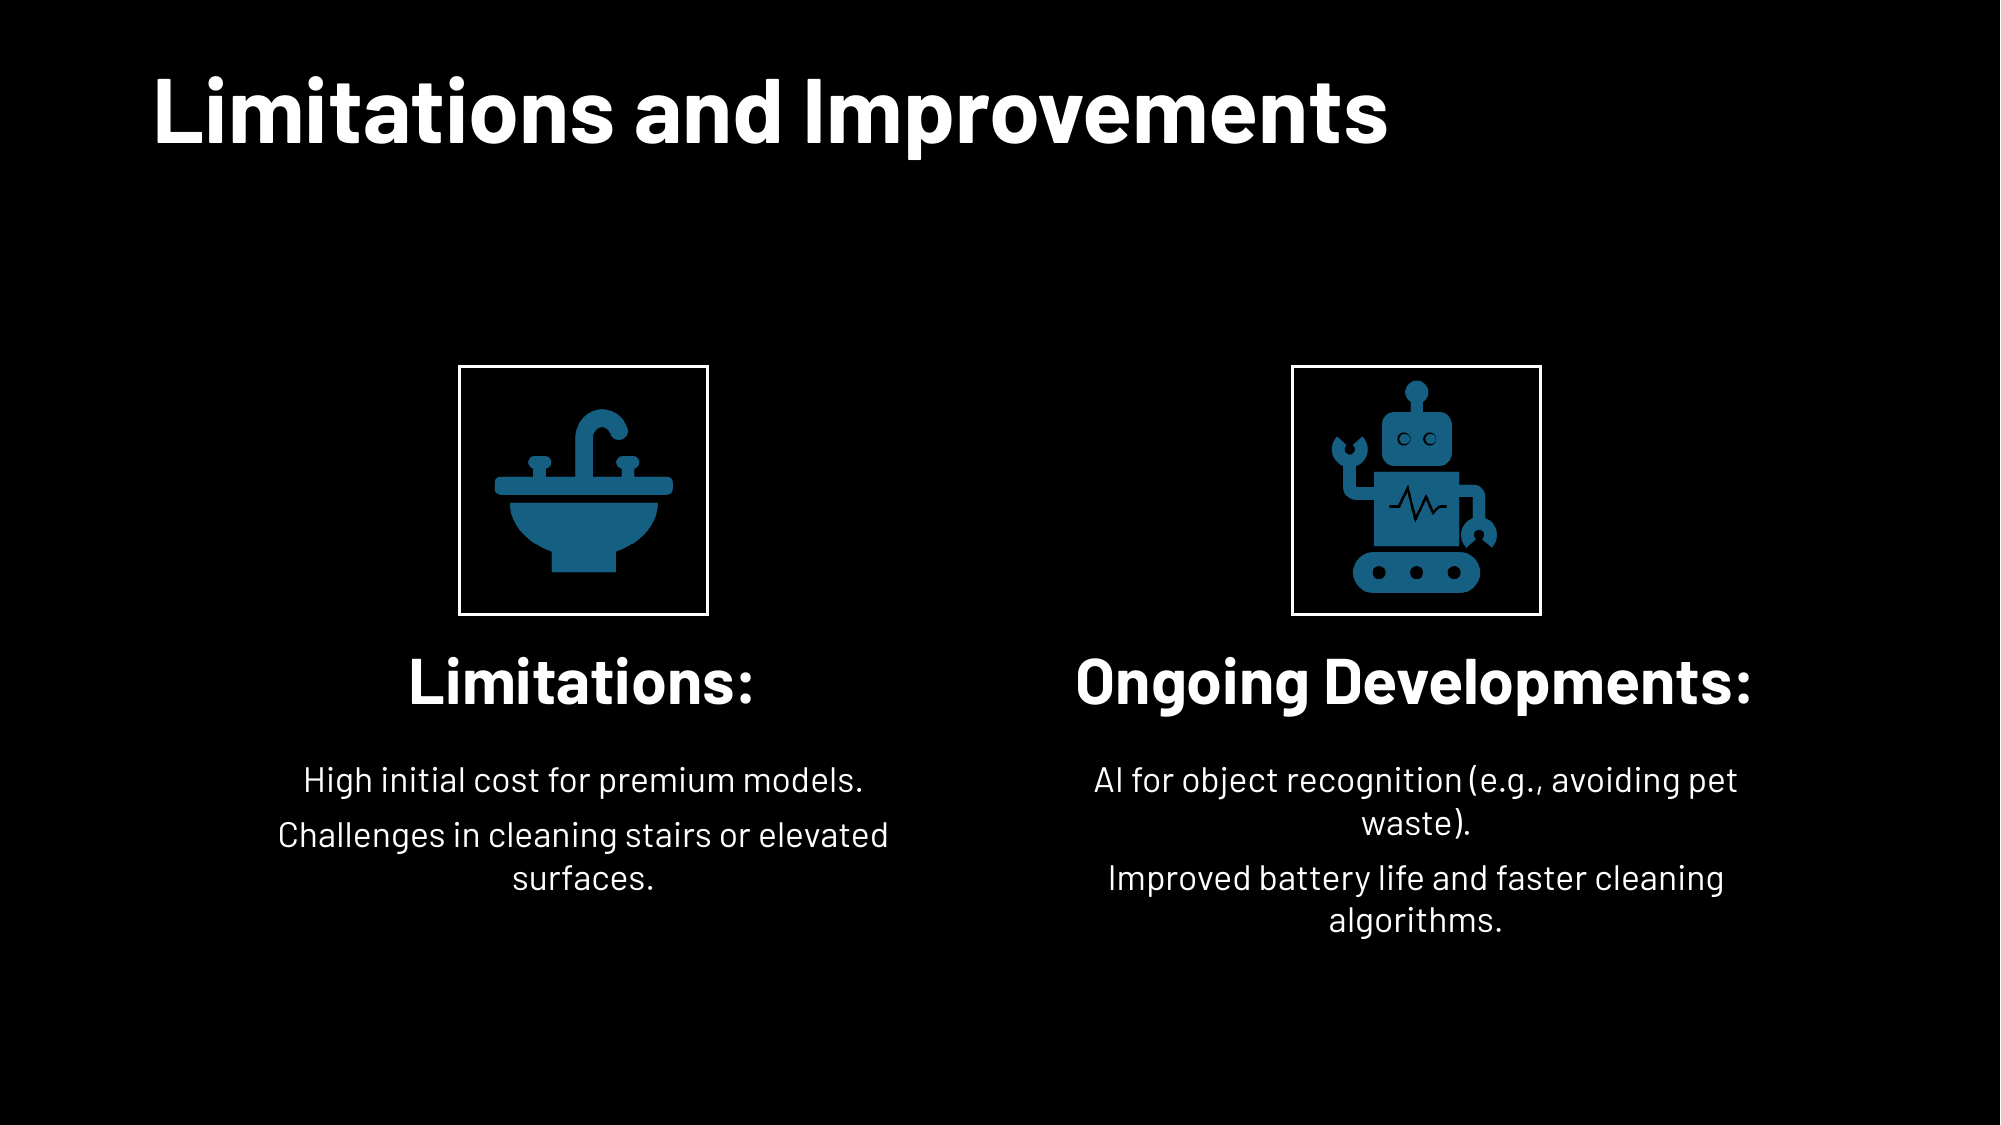

# Limitations and Improvements
Limitations:
High initial cost for premium models.
Challenges in cleaning stairs or elevated surfaces.
Ongoing Developments:
AI for object recognition (e.g., avoiding pet waste).
Improved battery life and faster cleaning algorithms.